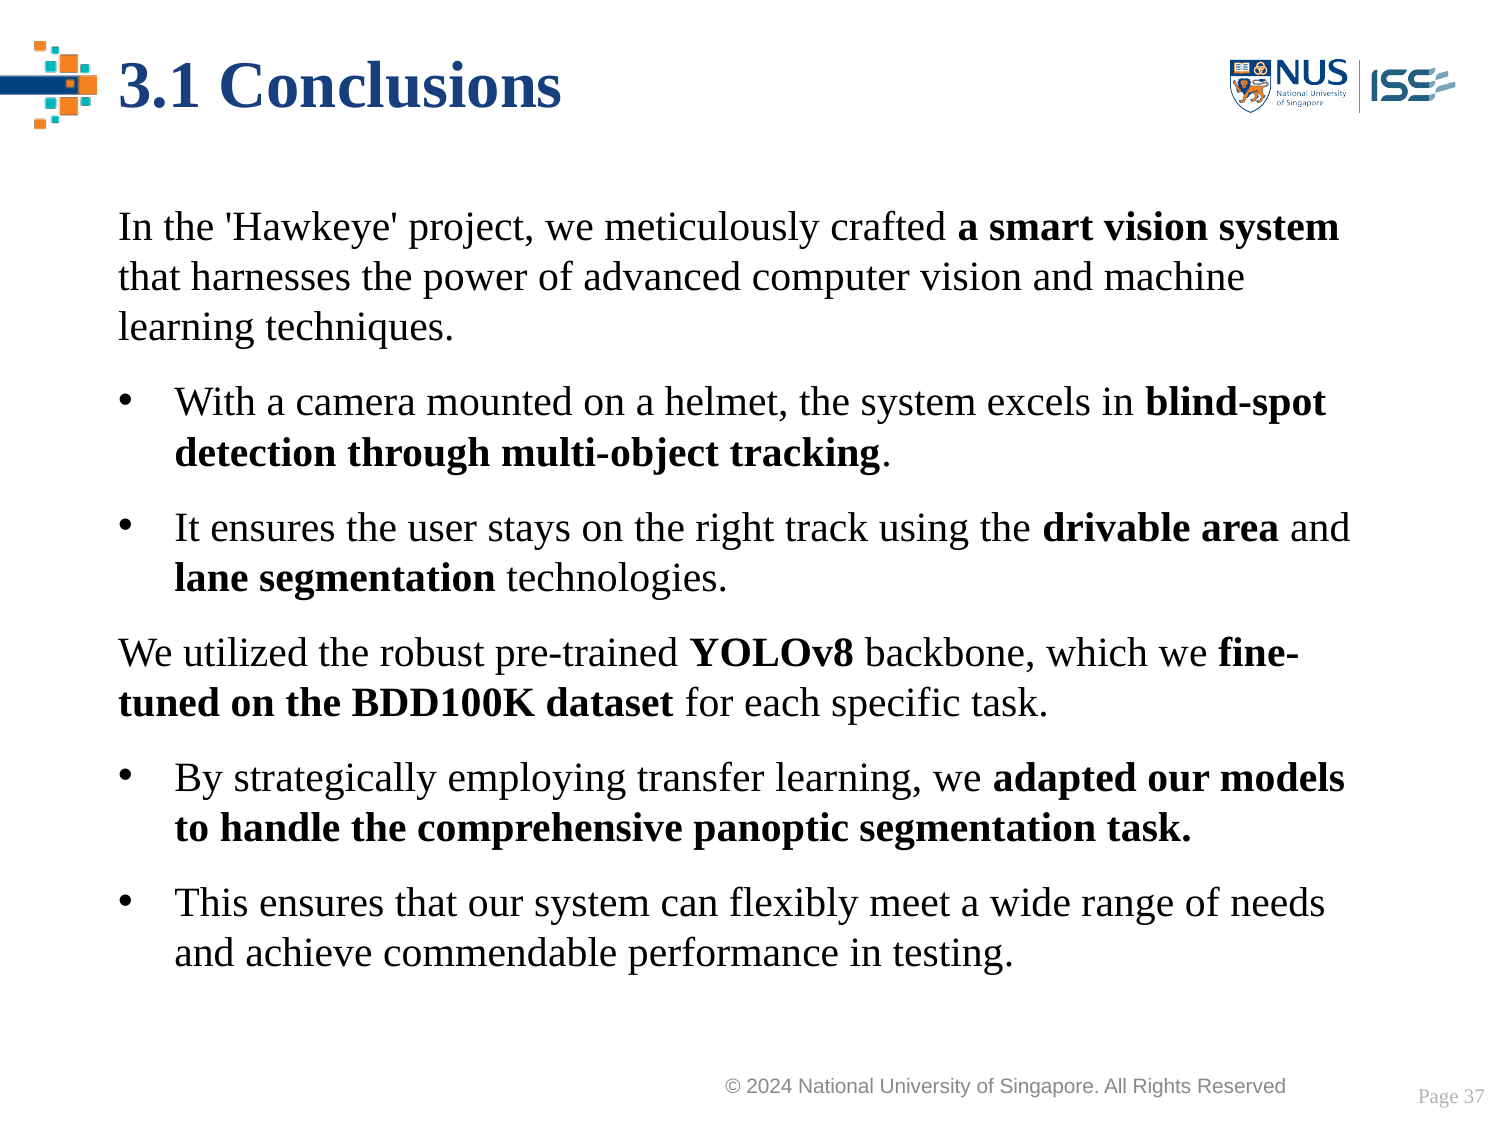

# 3.1 Conclusions
In the 'Hawkeye' project, we meticulously crafted a smart vision system that harnesses the power of advanced computer vision and machine learning techniques.
With a camera mounted on a helmet, the system excels in blind-spot detection through multi-object tracking.
It ensures the user stays on the right track using the drivable area and lane segmentation technologies.
We utilized the robust pre-trained YOLOv8 backbone, which we fine-tuned on the BDD100K dataset for each specific task.
By strategically employing transfer learning, we adapted our models to handle the comprehensive panoptic segmentation task.
This ensures that our system can flexibly meet a wide range of needs and achieve commendable performance in testing.
Page 37